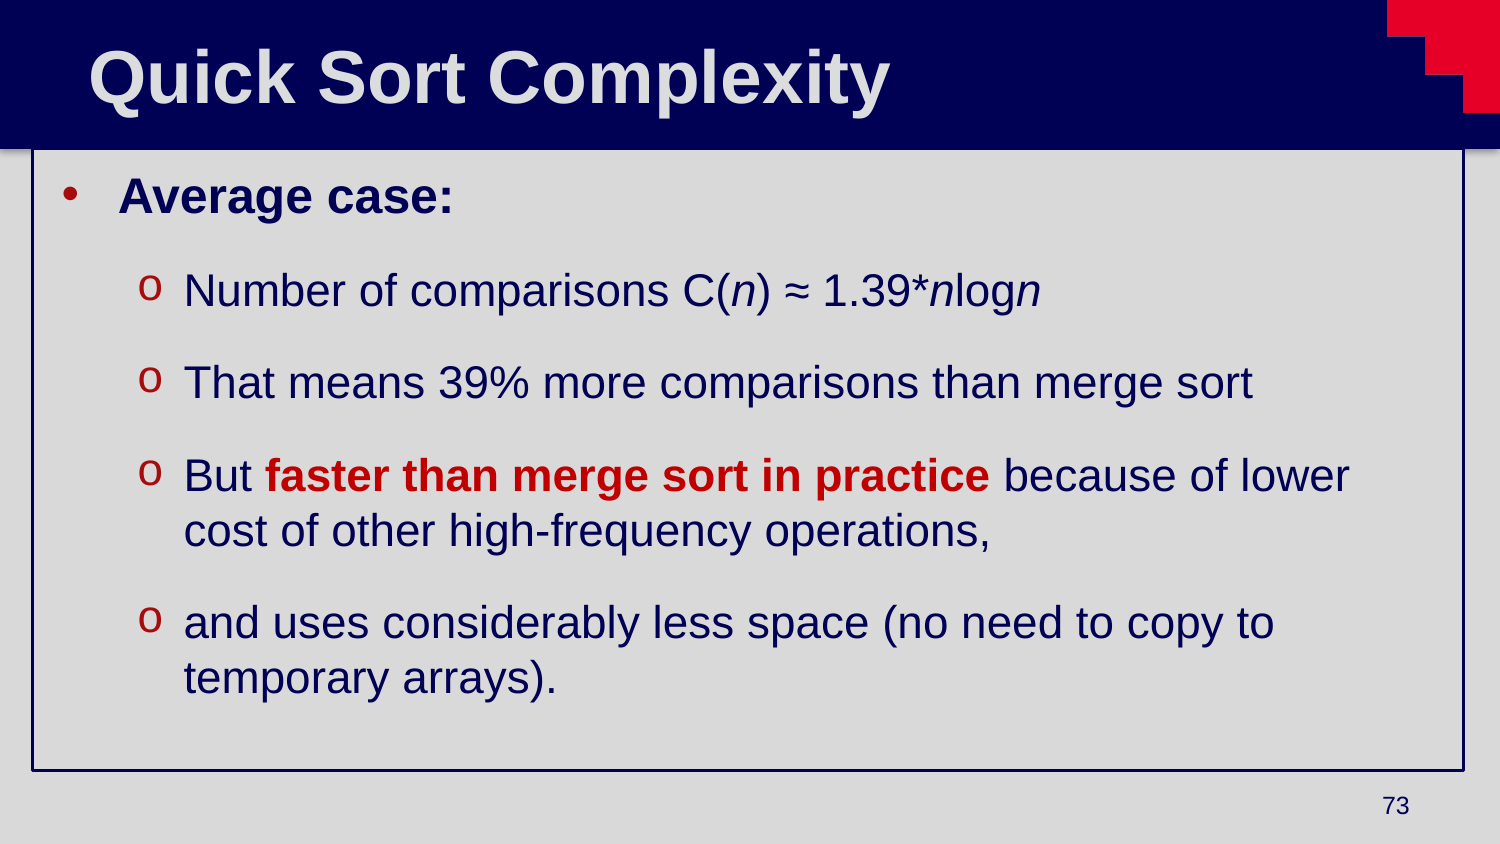

# Quick Sort Complexity
Average case:
Number of comparisons C(n) ≈ 1.39*nlogn
That means 39% more comparisons than merge sort
But faster than merge sort in practice because of lower cost of other high-frequency operations,
and uses considerably less space (no need to copy to temporary arrays).

73